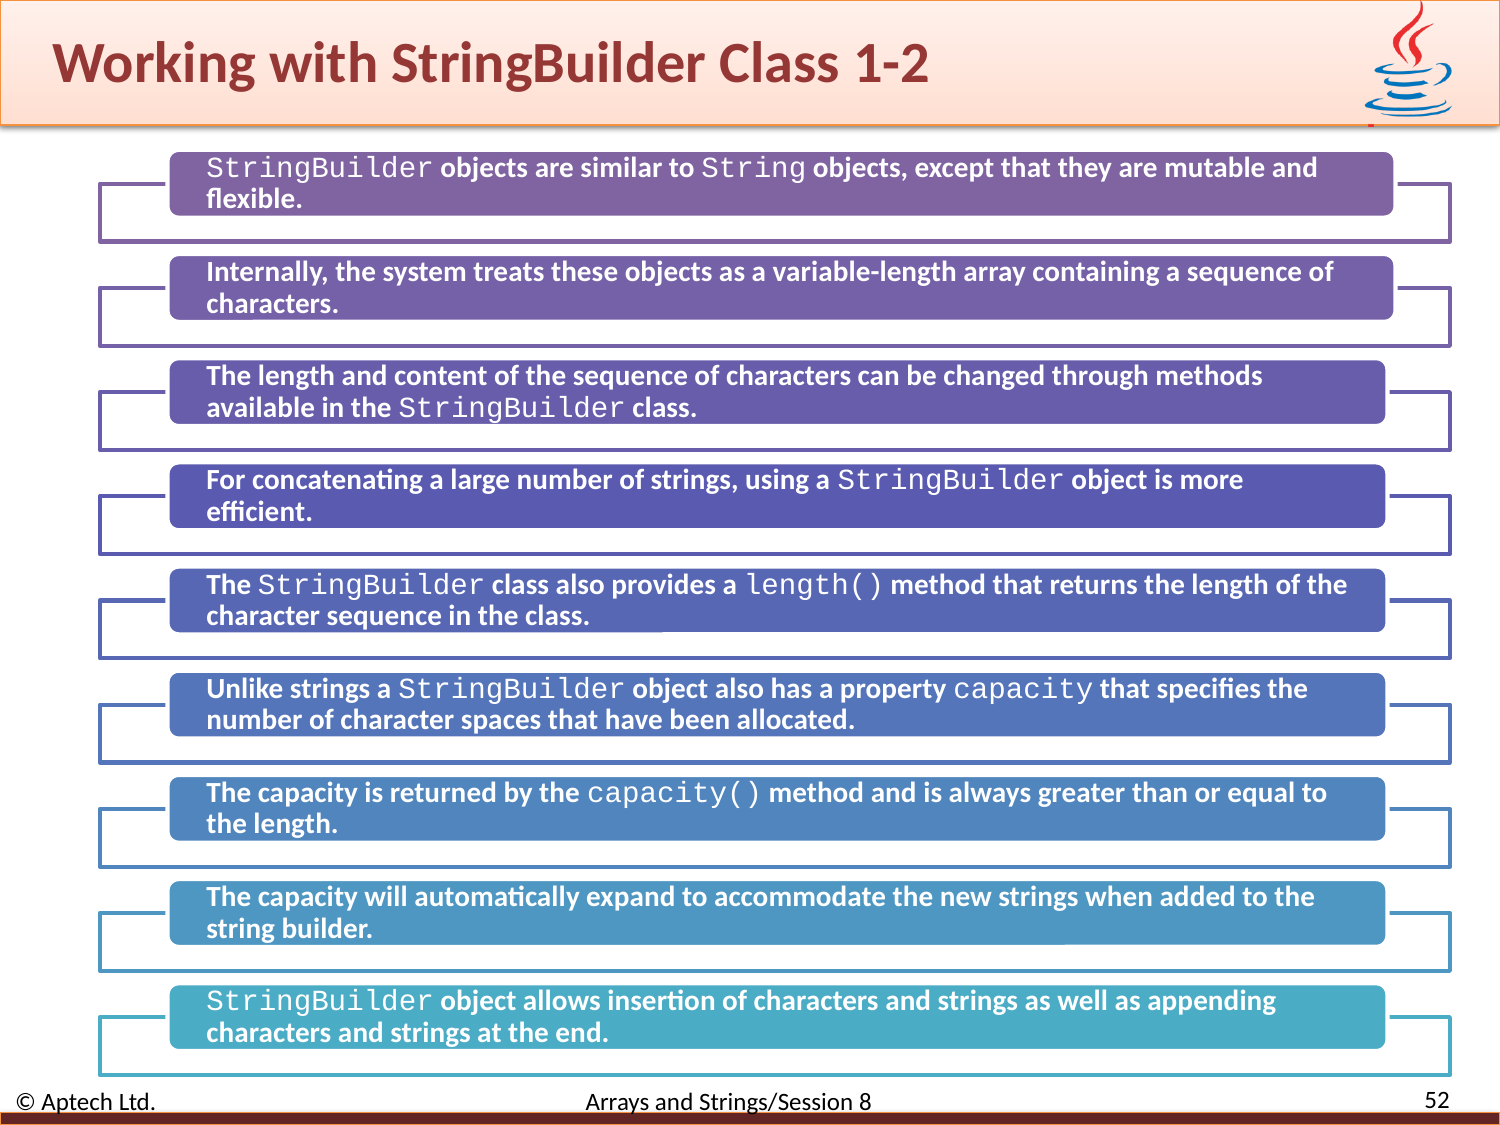

# Working with StringBuilder Class 1-2
StringBuilder objects are similar to String objects, except that they are mutable and flexible.
Internally, the system treats these objects as a variable-length array containing a sequence of characters.
The length and content of the sequence of characters can be changed through methods available in the StringBuilder class.
For concatenating a large number of strings, using a StringBuilder object is more efficient.
The StringBuilder class also provides a length() method that returns the length of the character sequence in the class.
Unlike strings a StringBuilder object also has a property capacity that specifies the number of character spaces that have been allocated.
The capacity is returned by the capacity() method and is always greater than or equal to the length.
The capacity will automatically expand to accommodate the new strings when added to the string builder.
StringBuilder object allows insertion of characters and strings as well as appending characters and strings at the end.
52
© Aptech Ltd.                                                                           Arrays and Strings/Session 8